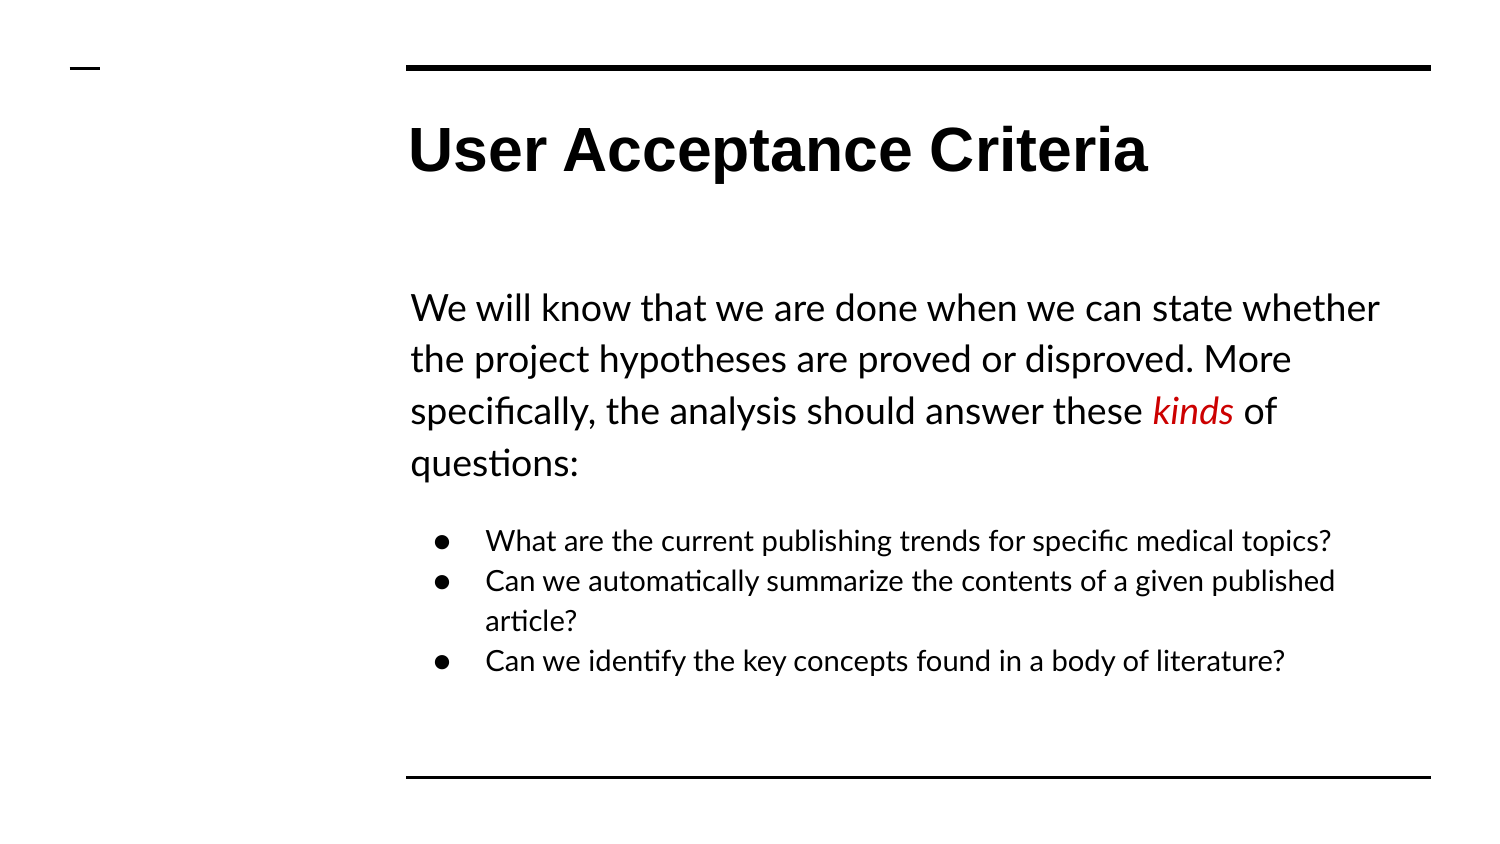

# User Acceptance Criteria
We will know that we are done when we can state whether the project hypotheses are proved or disproved. More specifically, the analysis should answer these kinds of questions:
What are the current publishing trends for specific medical topics?
Can we automatically summarize the contents of a given published article?
Can we identify the key concepts found in a body of literature?